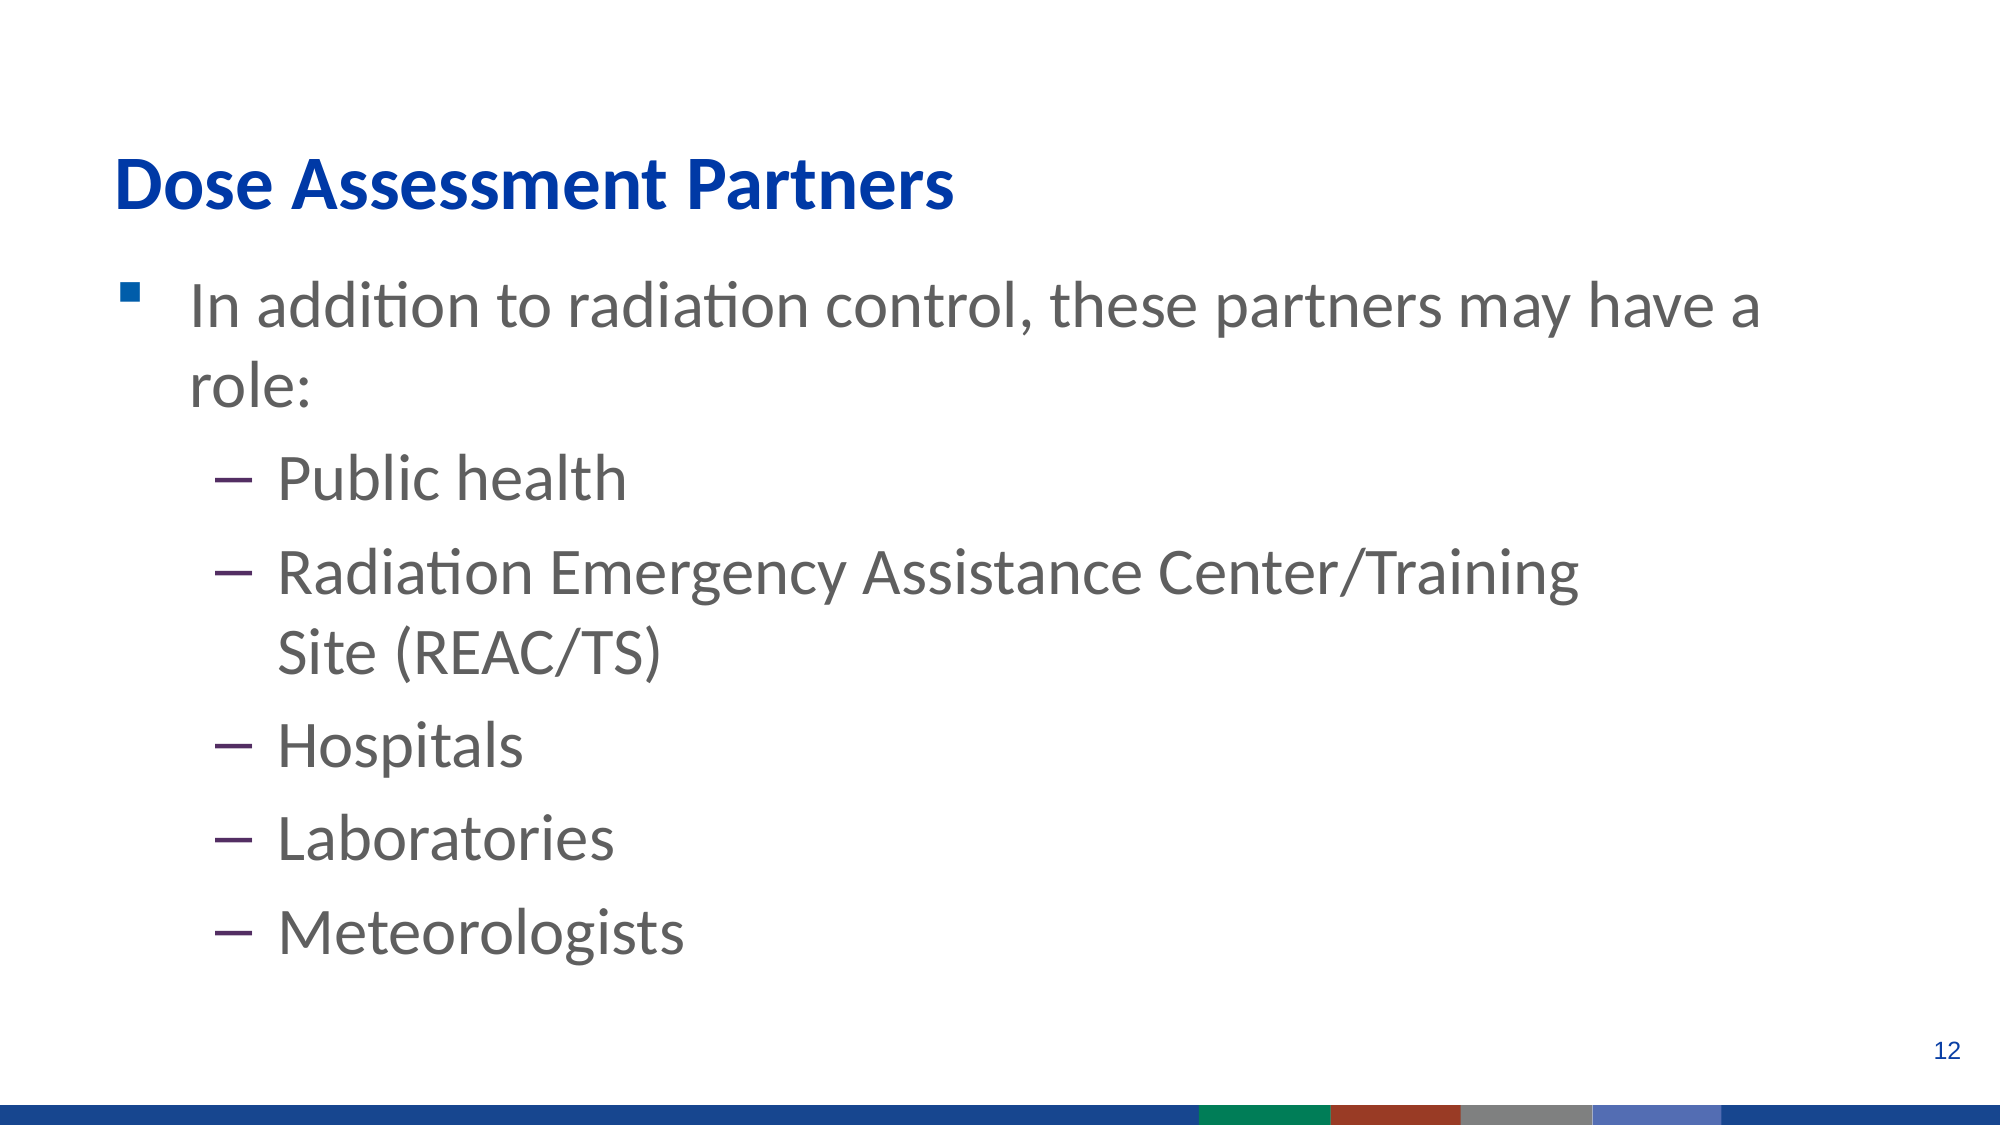

# Dose Assessment Partners
In addition to radiation control, these partners may have a role:
Public health
Radiation Emergency Assistance Center/Training Site (REAC/TS)
Hospitals
Laboratories
Meteorologists

12